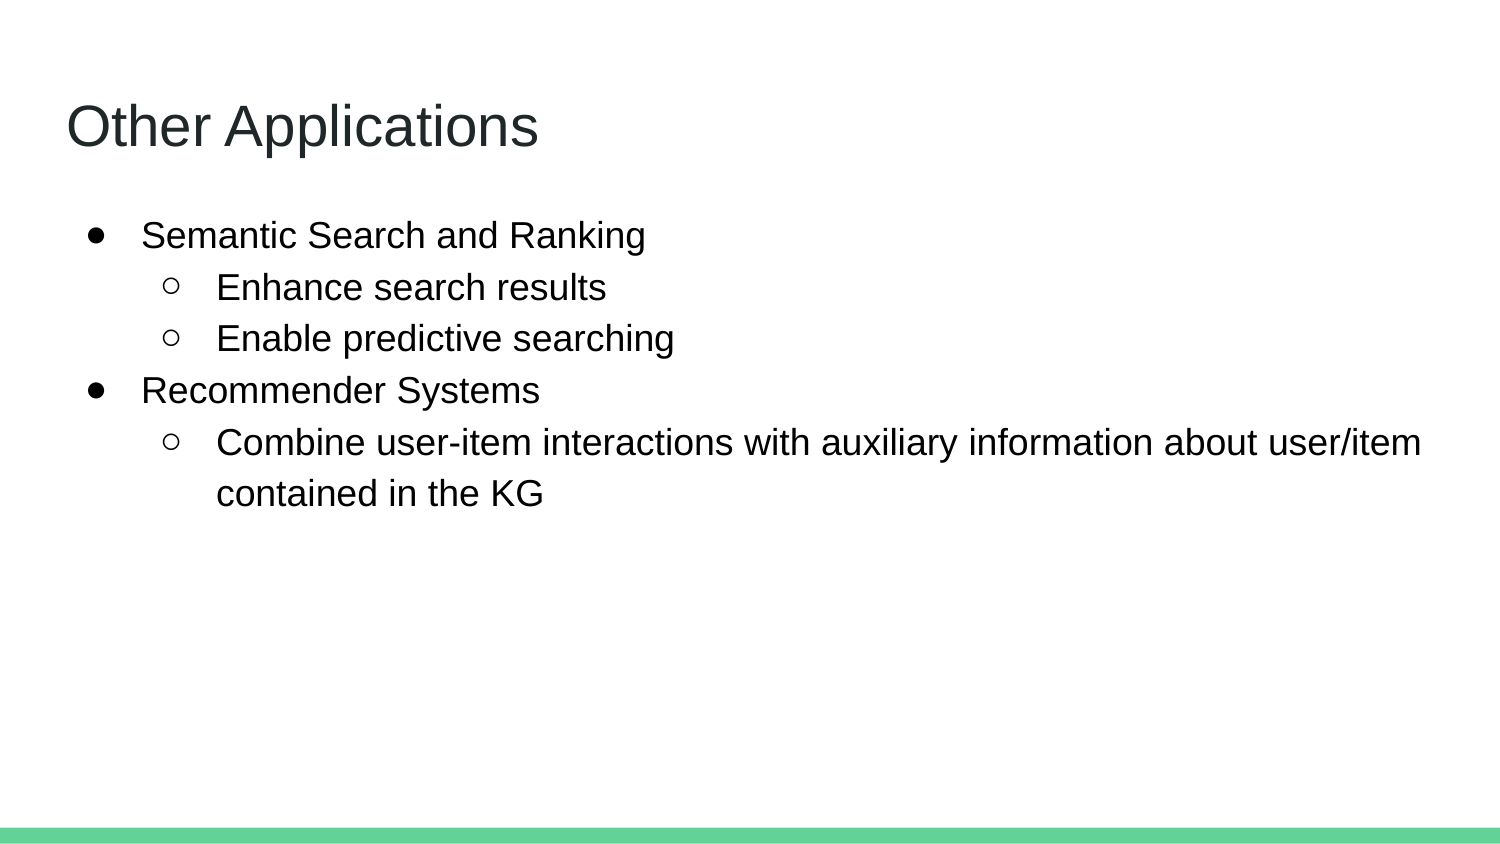

# Other Applications
Semantic Search and Ranking
Enhance search results
Enable predictive searching
Recommender Systems
Combine user-item interactions with auxiliary information about user/item contained in the KG